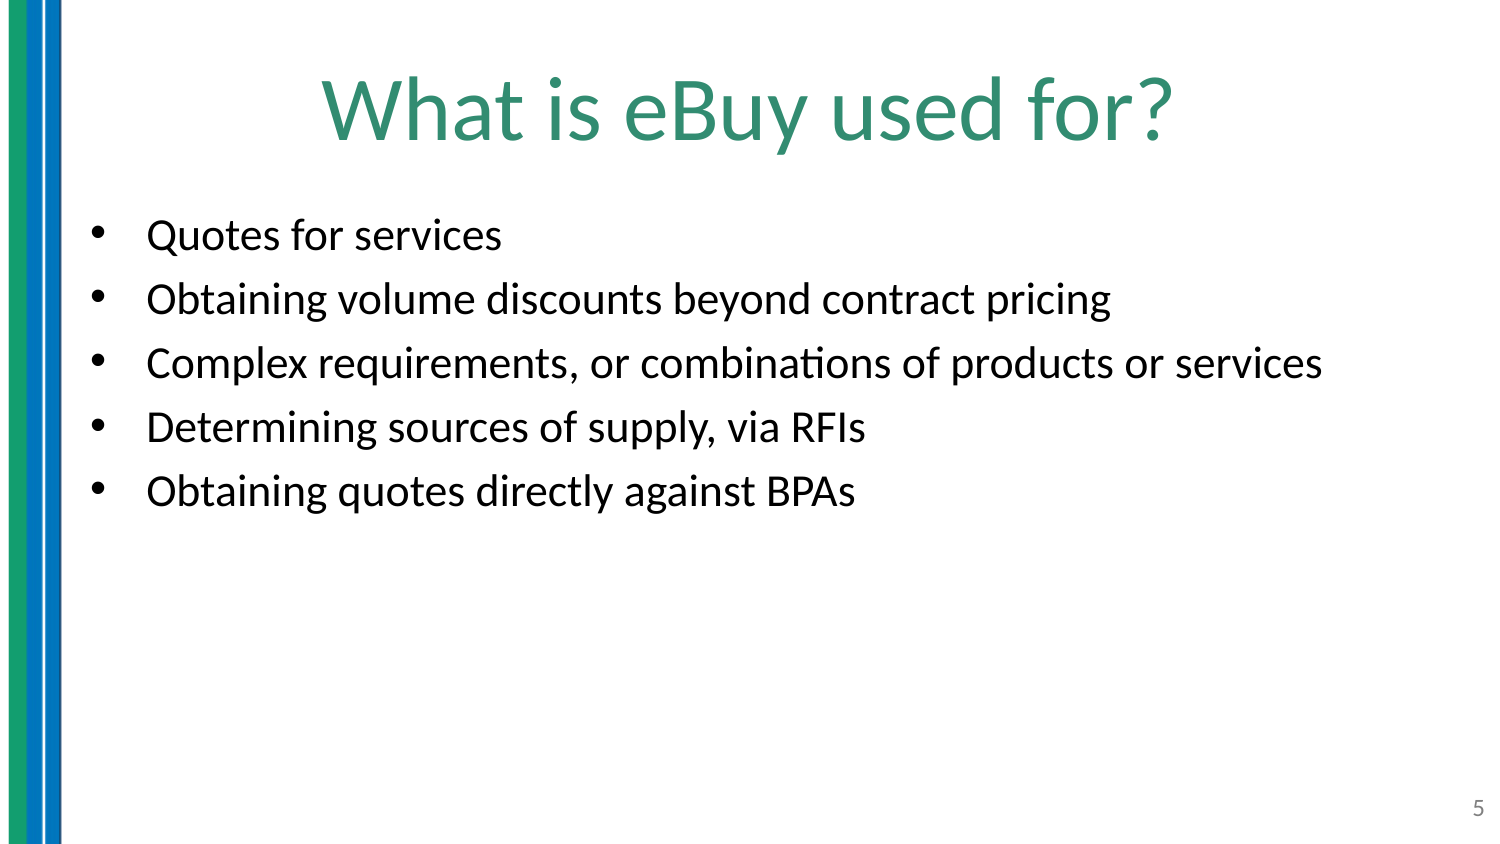

# What is eBuy used for?
Quotes for services
Obtaining volume discounts beyond contract pricing
Complex requirements, or combinations of products or services
Determining sources of supply, via RFIs
Obtaining quotes directly against BPAs